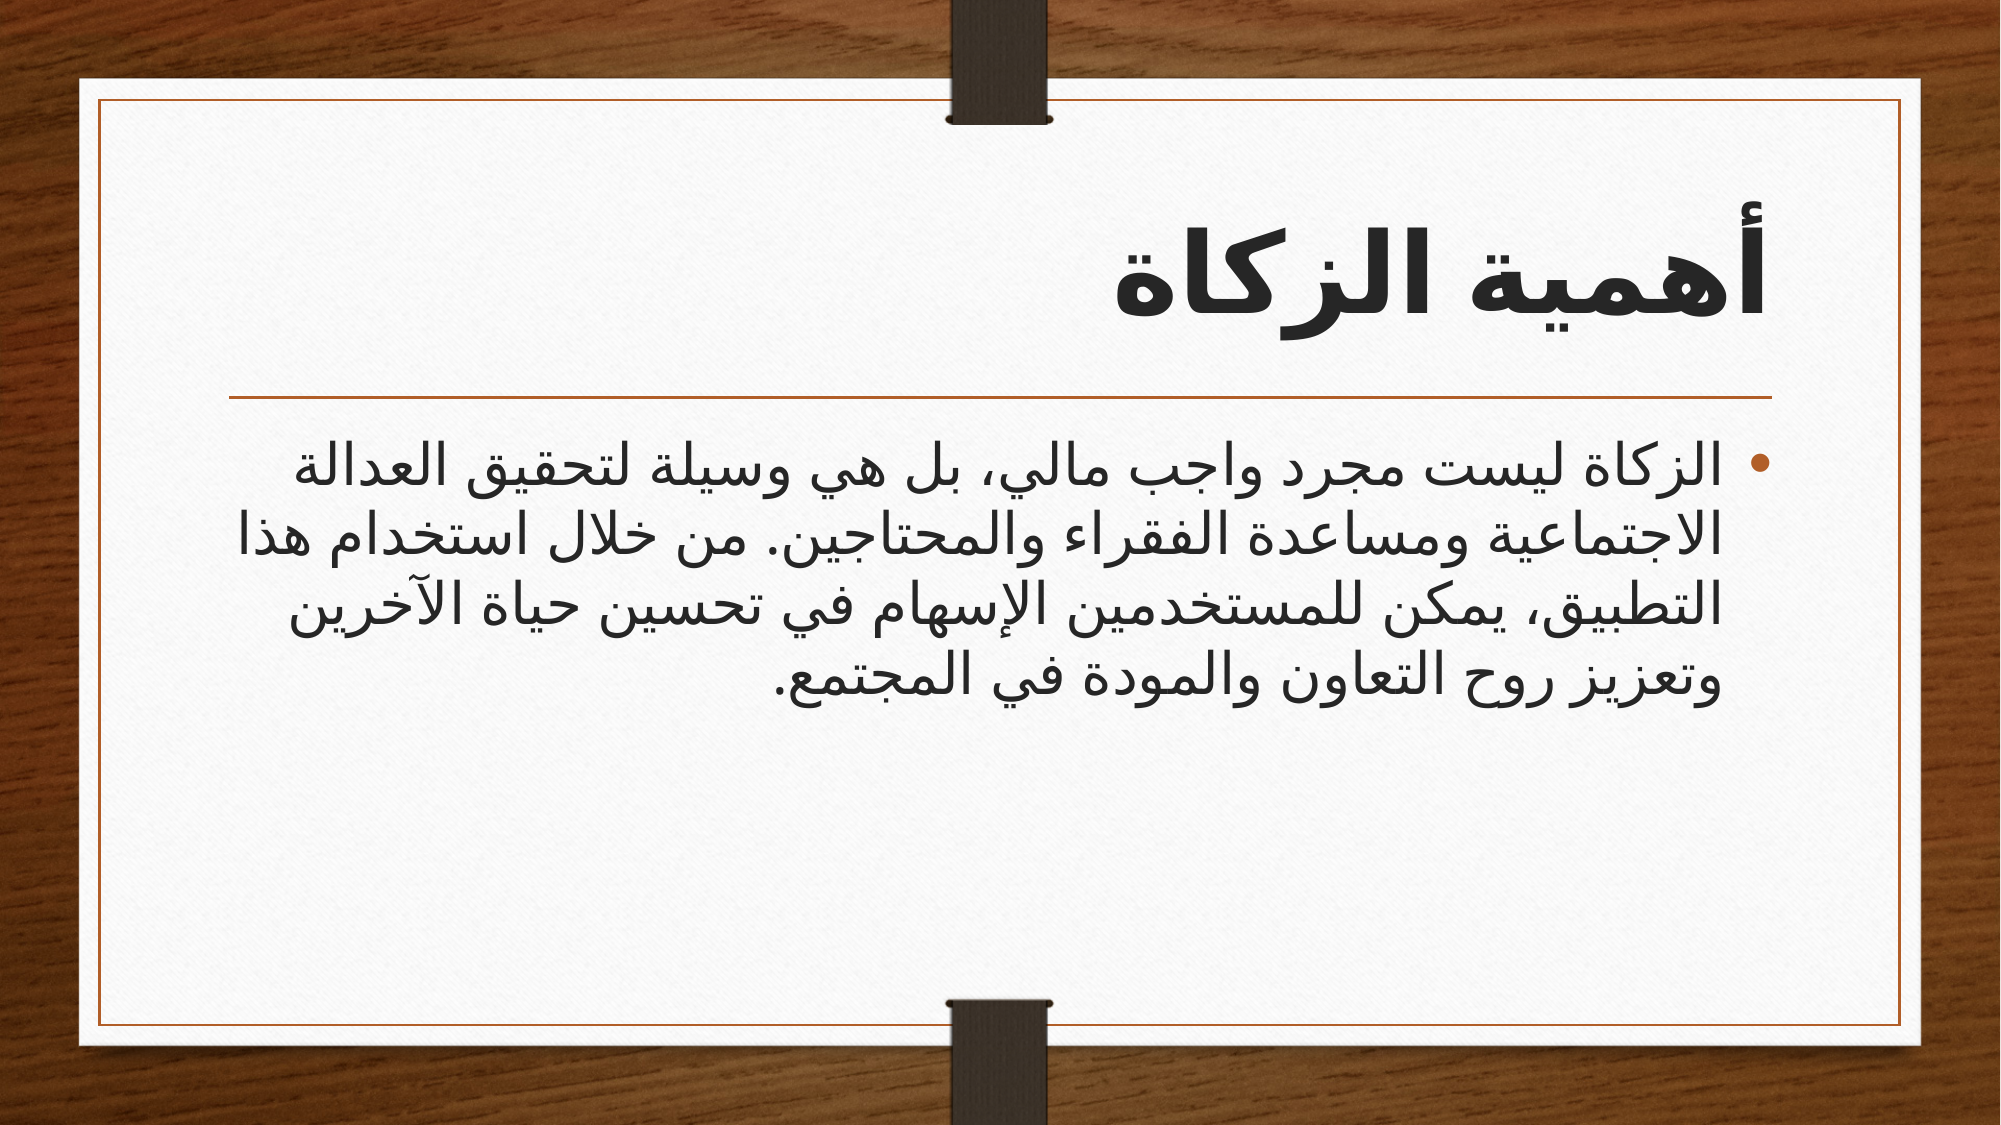

# أهمية الزكاة
الزكاة ليست مجرد واجب مالي، بل هي وسيلة لتحقيق العدالة الاجتماعية ومساعدة الفقراء والمحتاجين. من خلال استخدام هذا التطبيق، يمكن للمستخدمين الإسهام في تحسين حياة الآخرين وتعزيز روح التعاون والمودة في المجتمع.